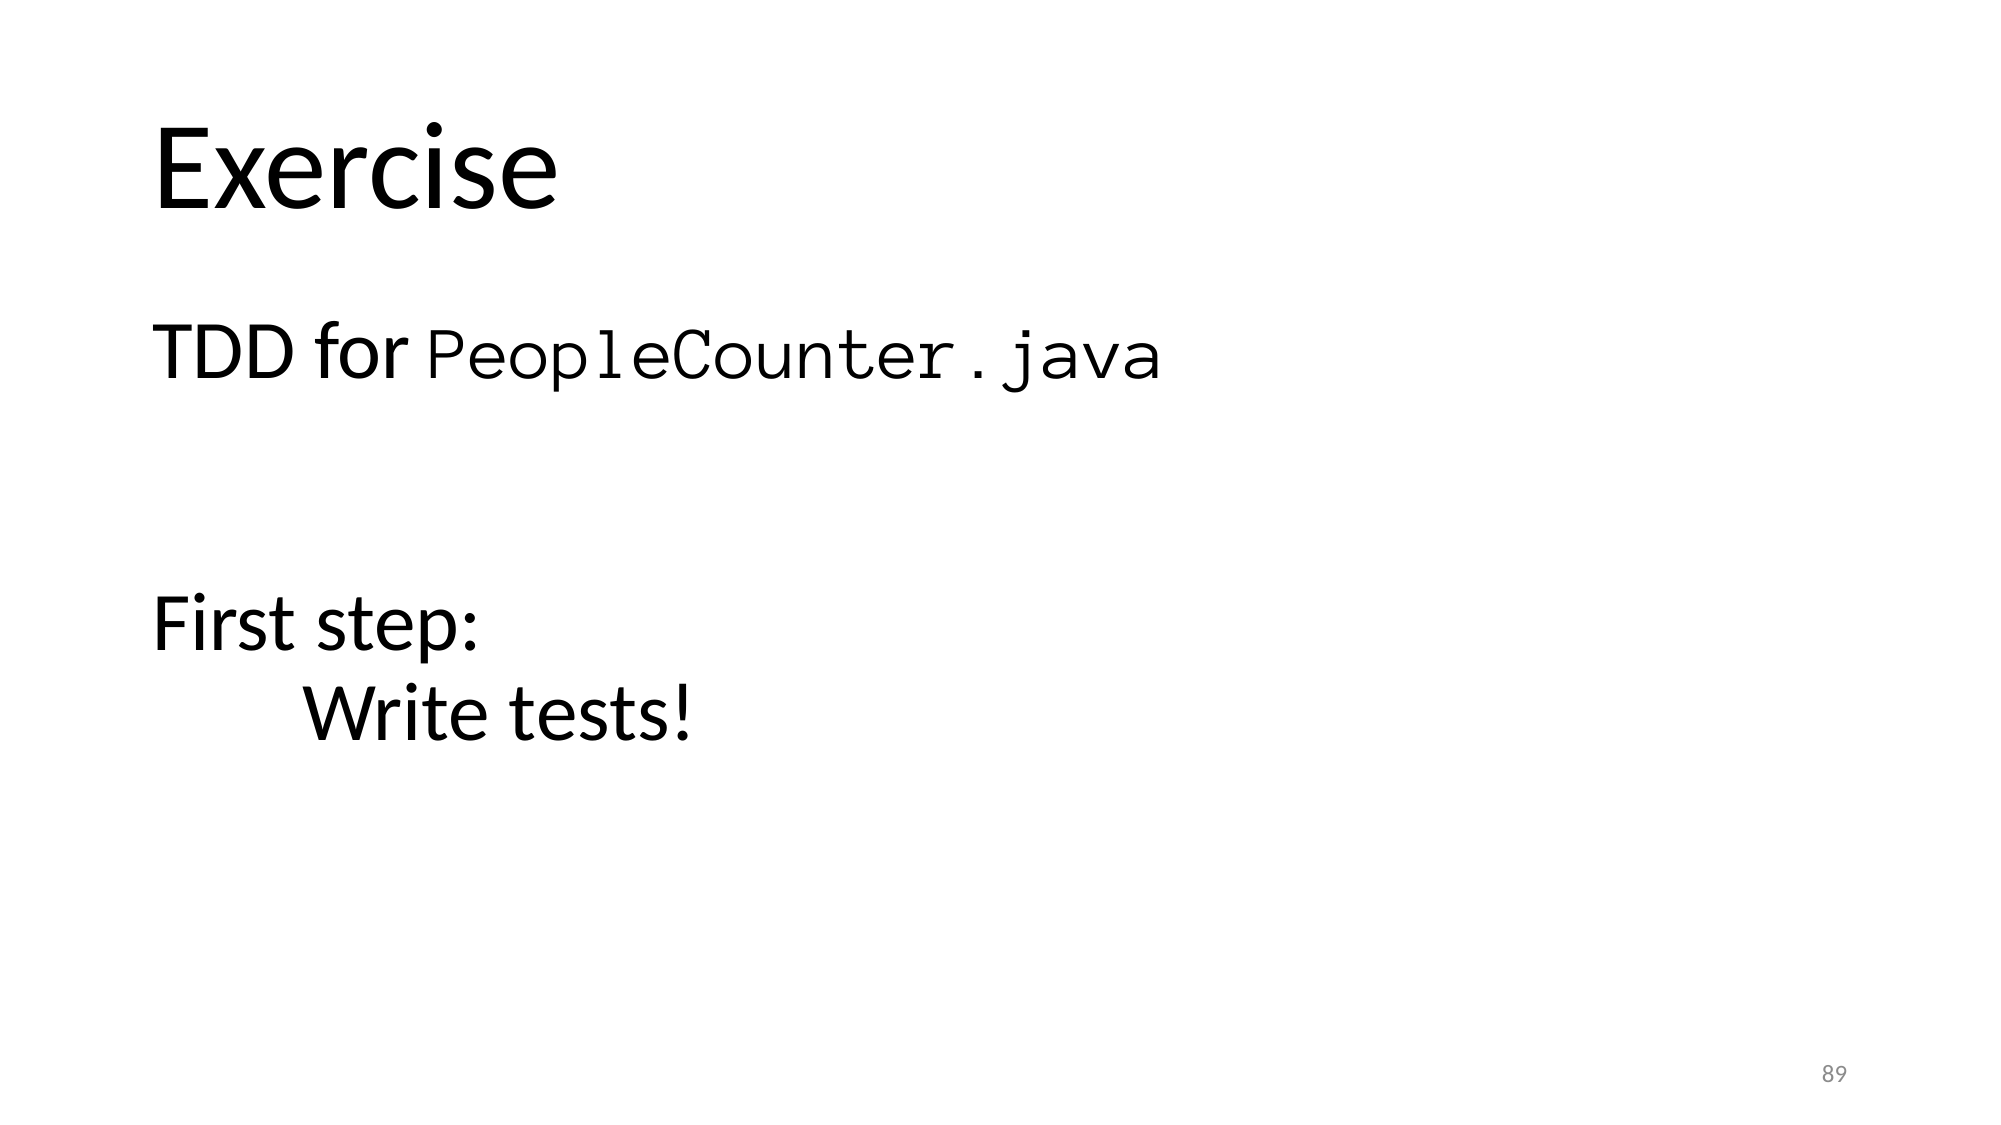

# Exercise
TDD for PeopleCounter.java

First step:
	Write tests!
89